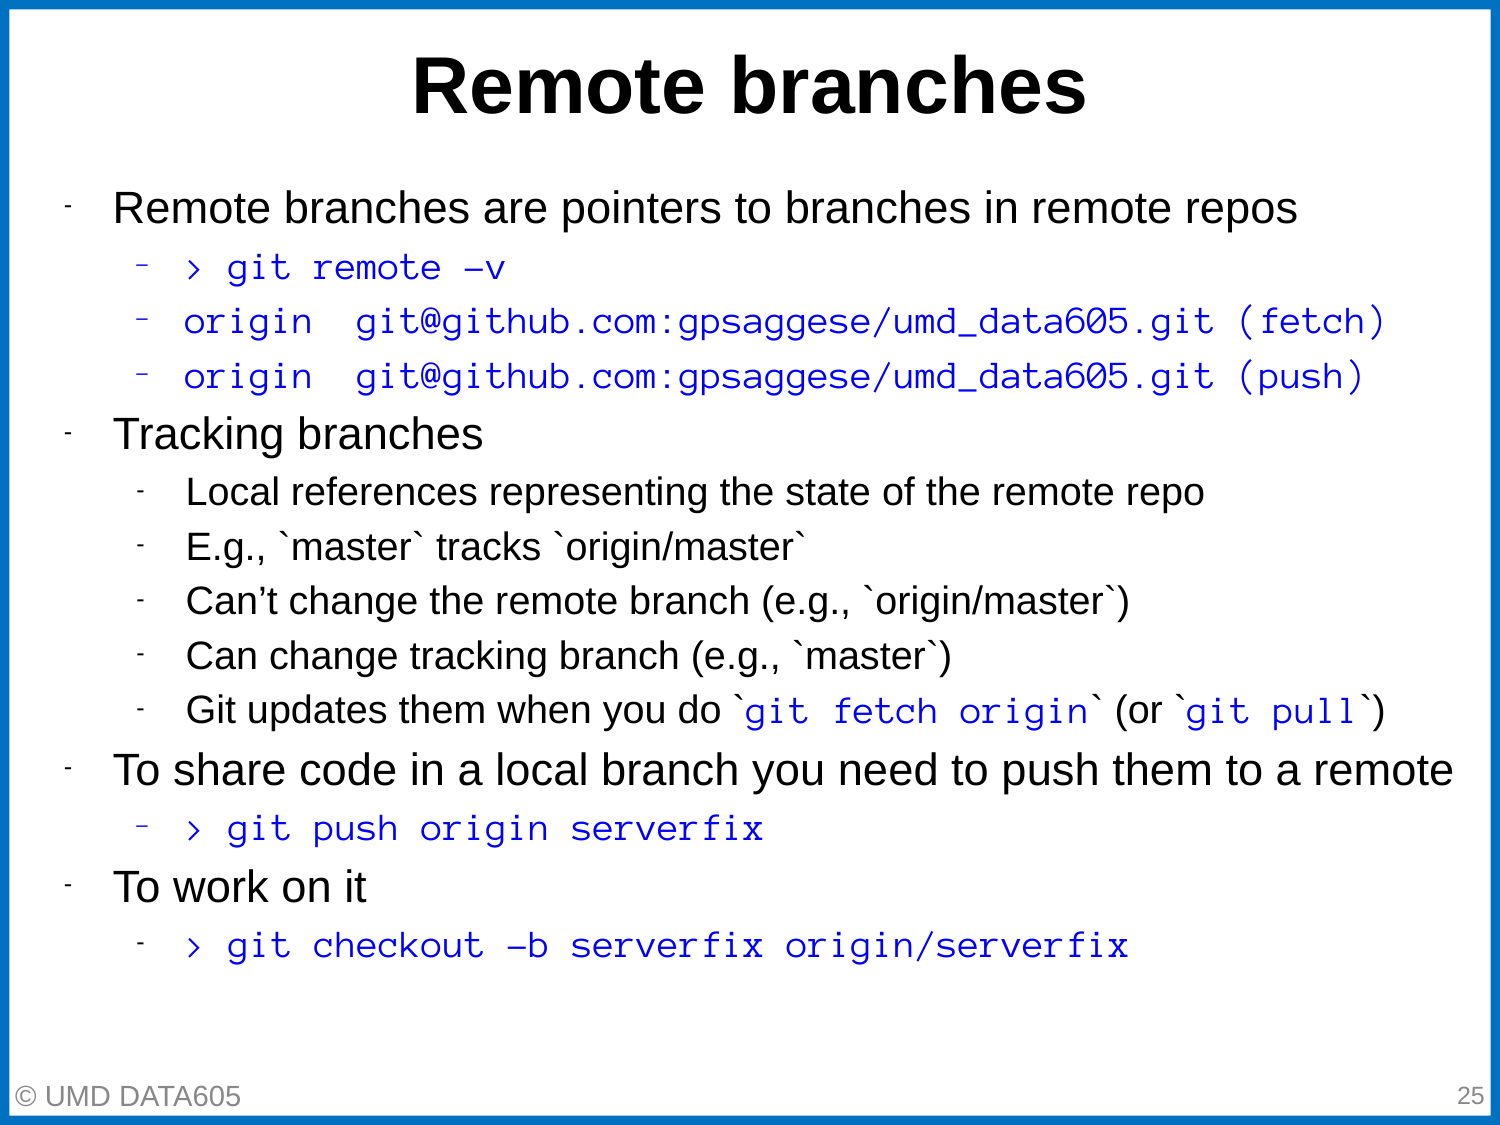

# Remote branches
Remote branches are pointers to branches in remote repos
> git remote -v
origin  git@github.com:gpsaggese/umd_data605.git (fetch)
origin  git@github.com:gpsaggese/umd_data605.git (push)
Tracking branches
Local references representing the state of the remote repo
E.g., `master` tracks `origin/master`
Can’t change the remote branch (e.g., `origin/master`)
Can change tracking branch (e.g., `master`)
Git updates them when you do `git fetch origin` (or `git pull`)
To share code in a local branch you need to push them to a remote
> git push origin serverfix
To work on it
> git checkout -b serverfix origin/serverfix
25